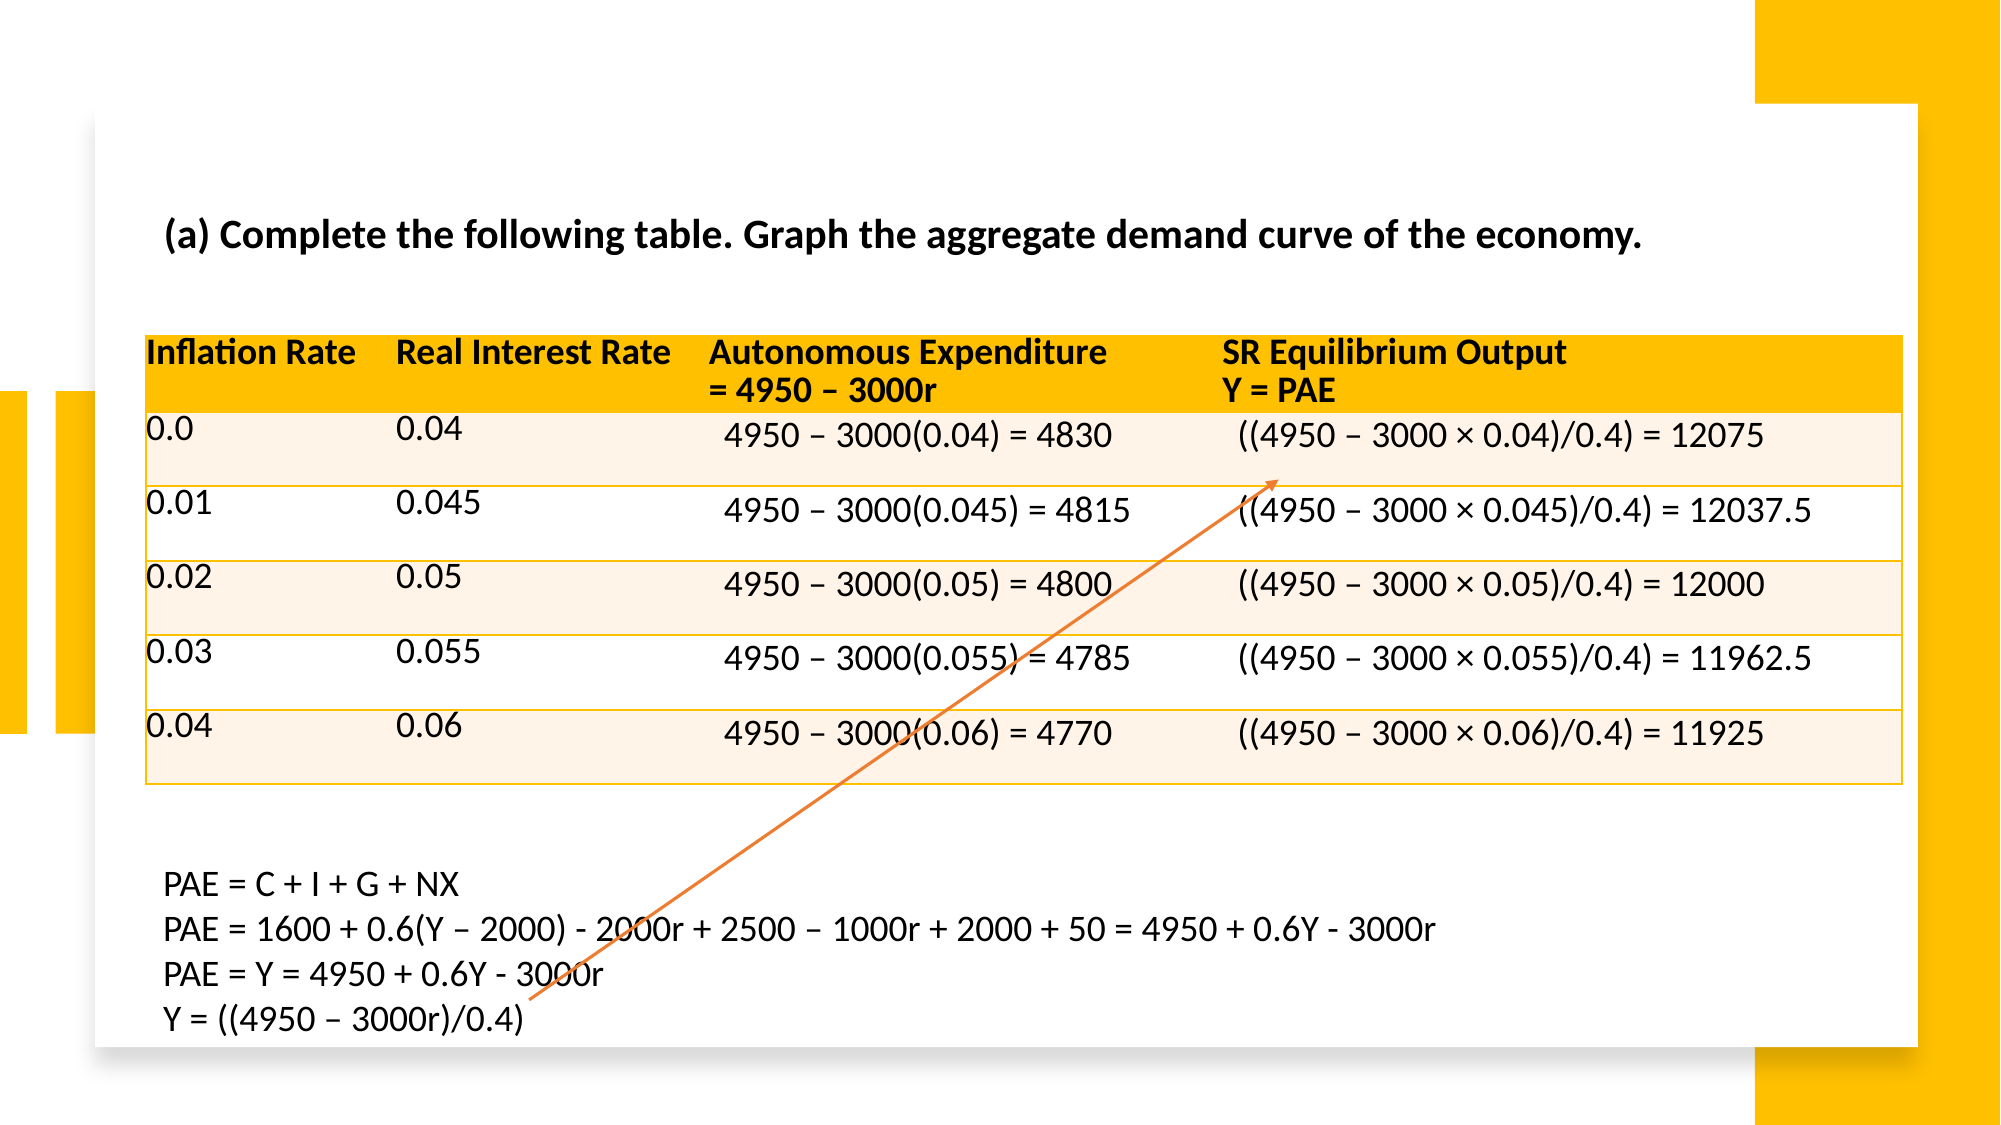

(a) Complete the following table. Graph the aggregate demand curve of the economy.
| Inflation Rate | Real Interest Rate | Autonomous Expenditure  = 4950 – 3000r | SR Equilibrium Output  Y = PAE |
| --- | --- | --- | --- |
| 0.0 | 0.04 | 4950 – 3000(0.04) = 4830 | ((4950 – 3000 × 0.04)/0.4) = 12075 |
| 0.01 | 0.045 | 4950 – 3000(0.045) = 4815 | ((4950 – 3000 × 0.045)/0.4) = 12037.5 |
| 0.02 | 0.05 | 4950 – 3000(0.05) = 4800 | ((4950 – 3000 × 0.05)/0.4) = 12000 |
| 0.03 | 0.055 | 4950 – 3000(0.055) = 4785 | ((4950 – 3000 × 0.055)/0.4) = 11962.5 |
| 0.04 | 0.06 | 4950 – 3000(0.06) = 4770 | ((4950 – 3000 × 0.06)/0.4) = 11925 |

PAE = C + I + G + NX
PAE = 1600 + 0.6(Y – 2000) - 2000r + 2500 – 1000r + 2000 + 50 = 4950 + 0.6Y - 3000r
PAE = Y = 4950 + 0.6Y - 3000r
Y = ((4950 – 3000r)/0.4)